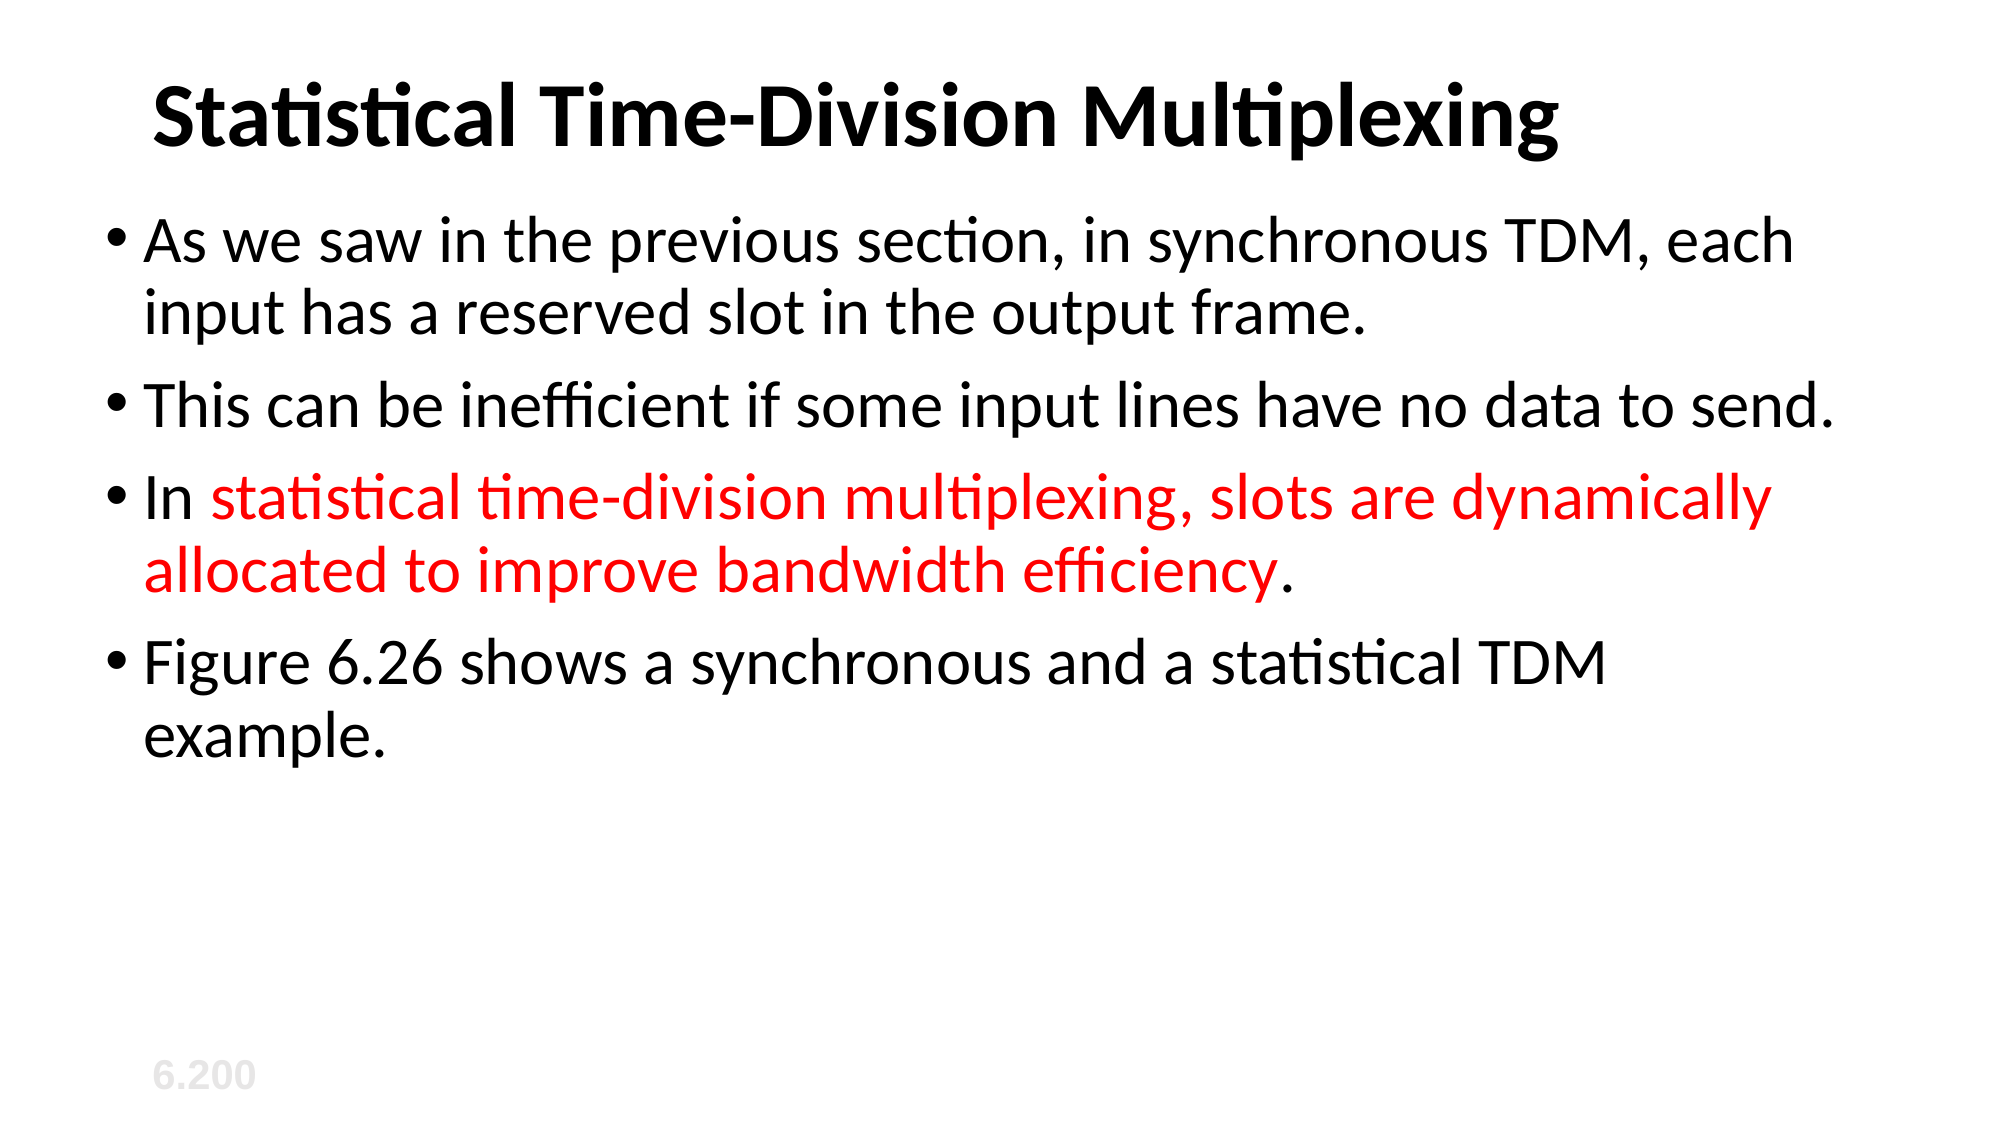

# Statistical Time-Division Multiplexing
As we saw in the previous section, in synchronous TDM, each input has a reserved slot in the output frame.
This can be inefficient if some input lines have no data to send.
In statistical time-division multiplexing, slots are dynamically allocated to improve bandwidth efficiency.
Figure 6.26 shows a synchronous and a statistical TDM example.
6.200